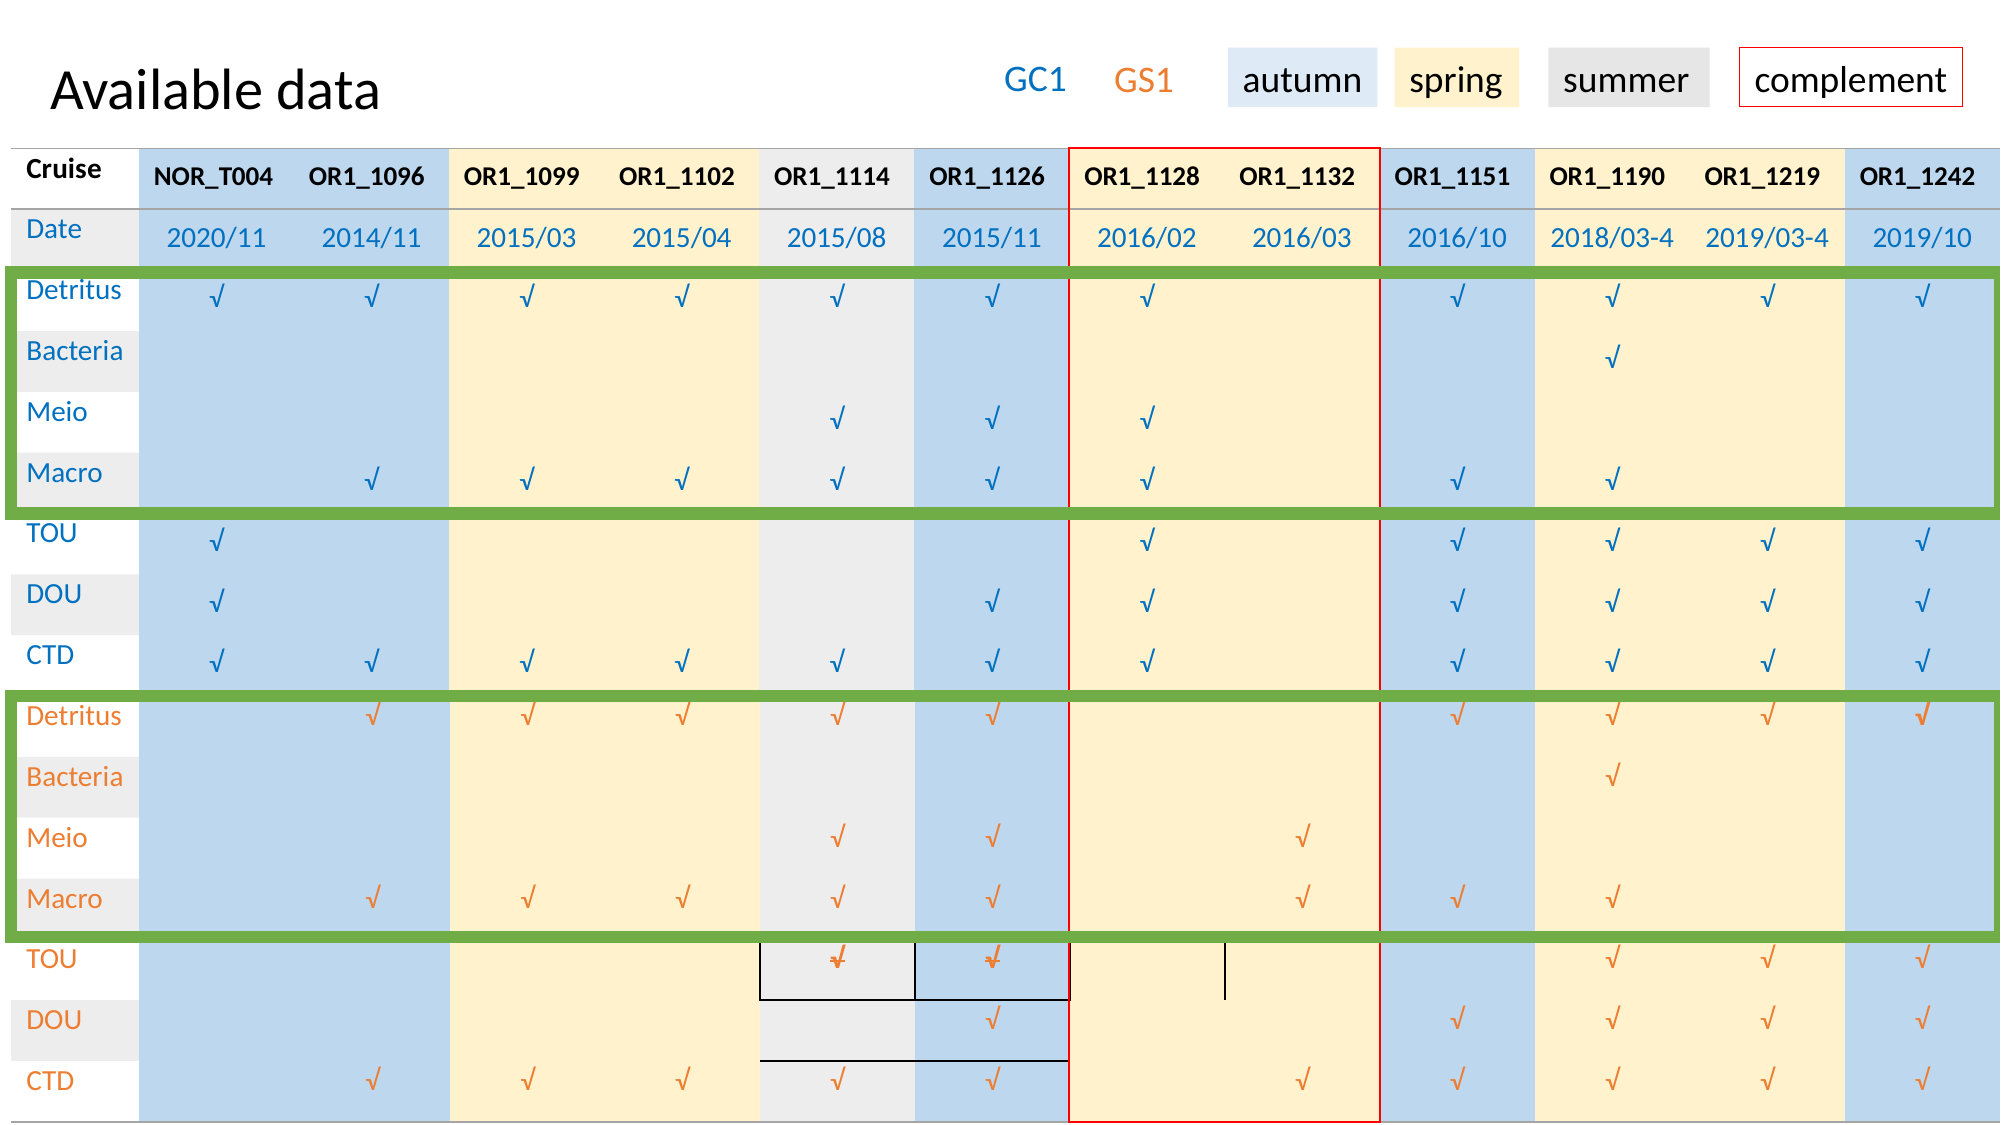

Available data
GC1
GS1
autumn
spring
summer
complement
| Cruise | NOR\_T004 | OR1\_1096 | OR1\_1099 | OR1\_1102 | OR1\_1114 | OR1\_1126 | OR1\_1128 | OR1\_1132 | OR1\_1151 | OR1\_1190 | OR1\_1219 | OR1\_1242 |
| --- | --- | --- | --- | --- | --- | --- | --- | --- | --- | --- | --- | --- |
| Date | 2020/11 | 2014/11 | 2015/03 | 2015/04 | 2015/08 | 2015/11 | 2016/02 | 2016/03 | 2016/10 | 2018/03-4 | 2019/03-4 | 2019/10 |
| Detritus | √ | √ | √ | √ | √ | √ | √ |  | √ | √ | √ | √ |
| Bacteria |  |  |  |  |  |  |  |  |  | √ |  |  |
| Meio |  |  |  |  | √ | √ | √ |  |  |  |  |  |
| Macro |  | √ | √ | √ | √ | √ | √ |  | √ | √ |  |  |
| TOU | √ |  |  |  |  |  | √ |  | √ | √ | √ | √ |
| DOU | √ |  |  |  |  | √ | √ |  | √ | √ | √ | √ |
| CTD | √ | √ | √ | √ | √ | √ | √ |  | √ | √ | √ | √ |

| Detritus |  | √ | √ | √ | √ | √ |  |  | √ | √ | √ | √ |
| --- | --- | --- | --- | --- | --- | --- | --- | --- | --- | --- | --- | --- |
| Bacteria |  |  |  |  |  |  |  |  |  | √ |  |  |
| Meio |  |  |  |  | √ | √ |  | √ |  |  |  |  |
| Macro |  | √ | √ | √ | √ | √ |  | √ | √ | √ |  |  |
| TOU |  |  |  |  | √ | √ |  |  |  | √ | √ | √ |
| DOU |  |  |  |  |  | √ |  |  | √ | √ | √ | √ |
| CTD |  | √ | √ | √ | √ | √ |  | √ | √ | √ | √ | √ |